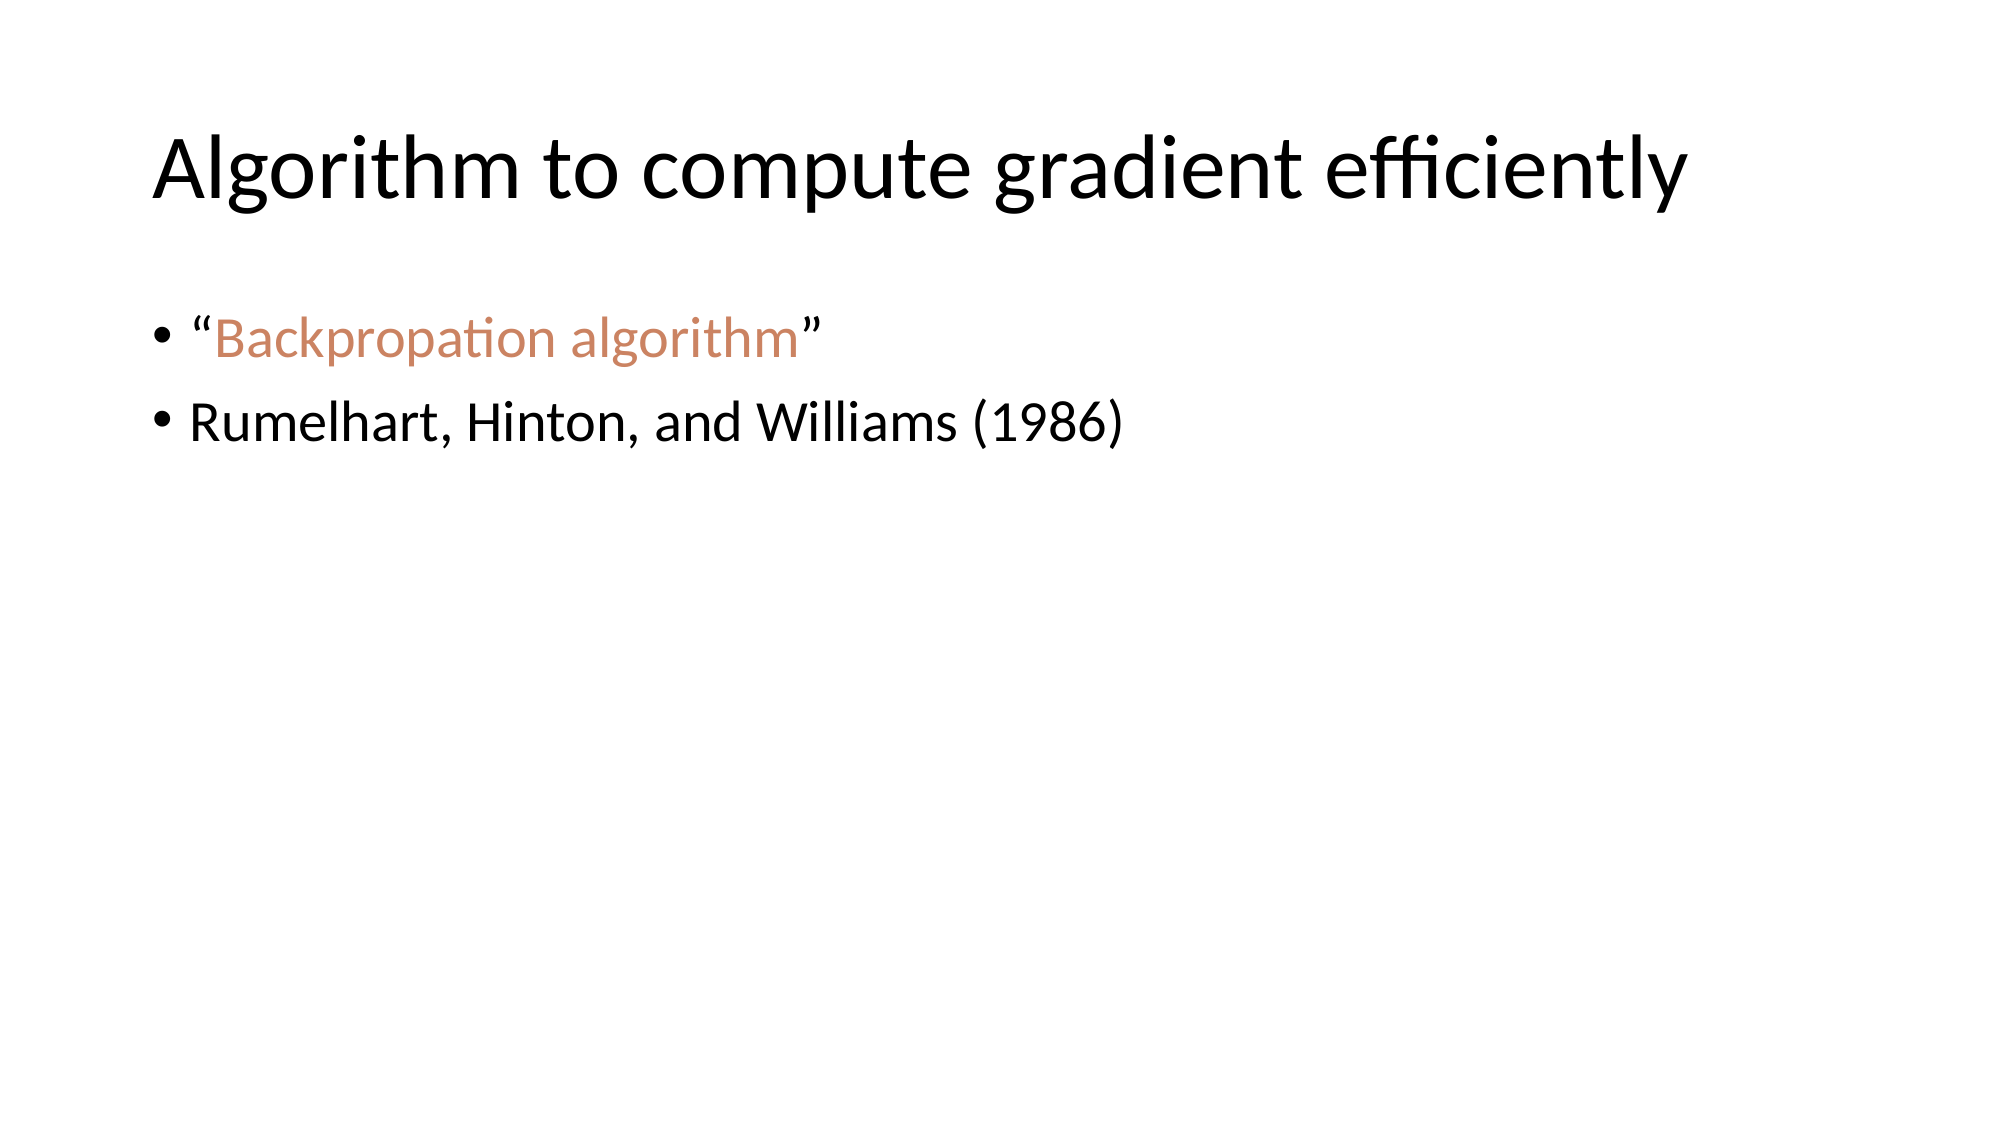

# Algorithm to compute gradient efficiently
“Backpropation algorithm”
Rumelhart, Hinton, and Williams (1986)